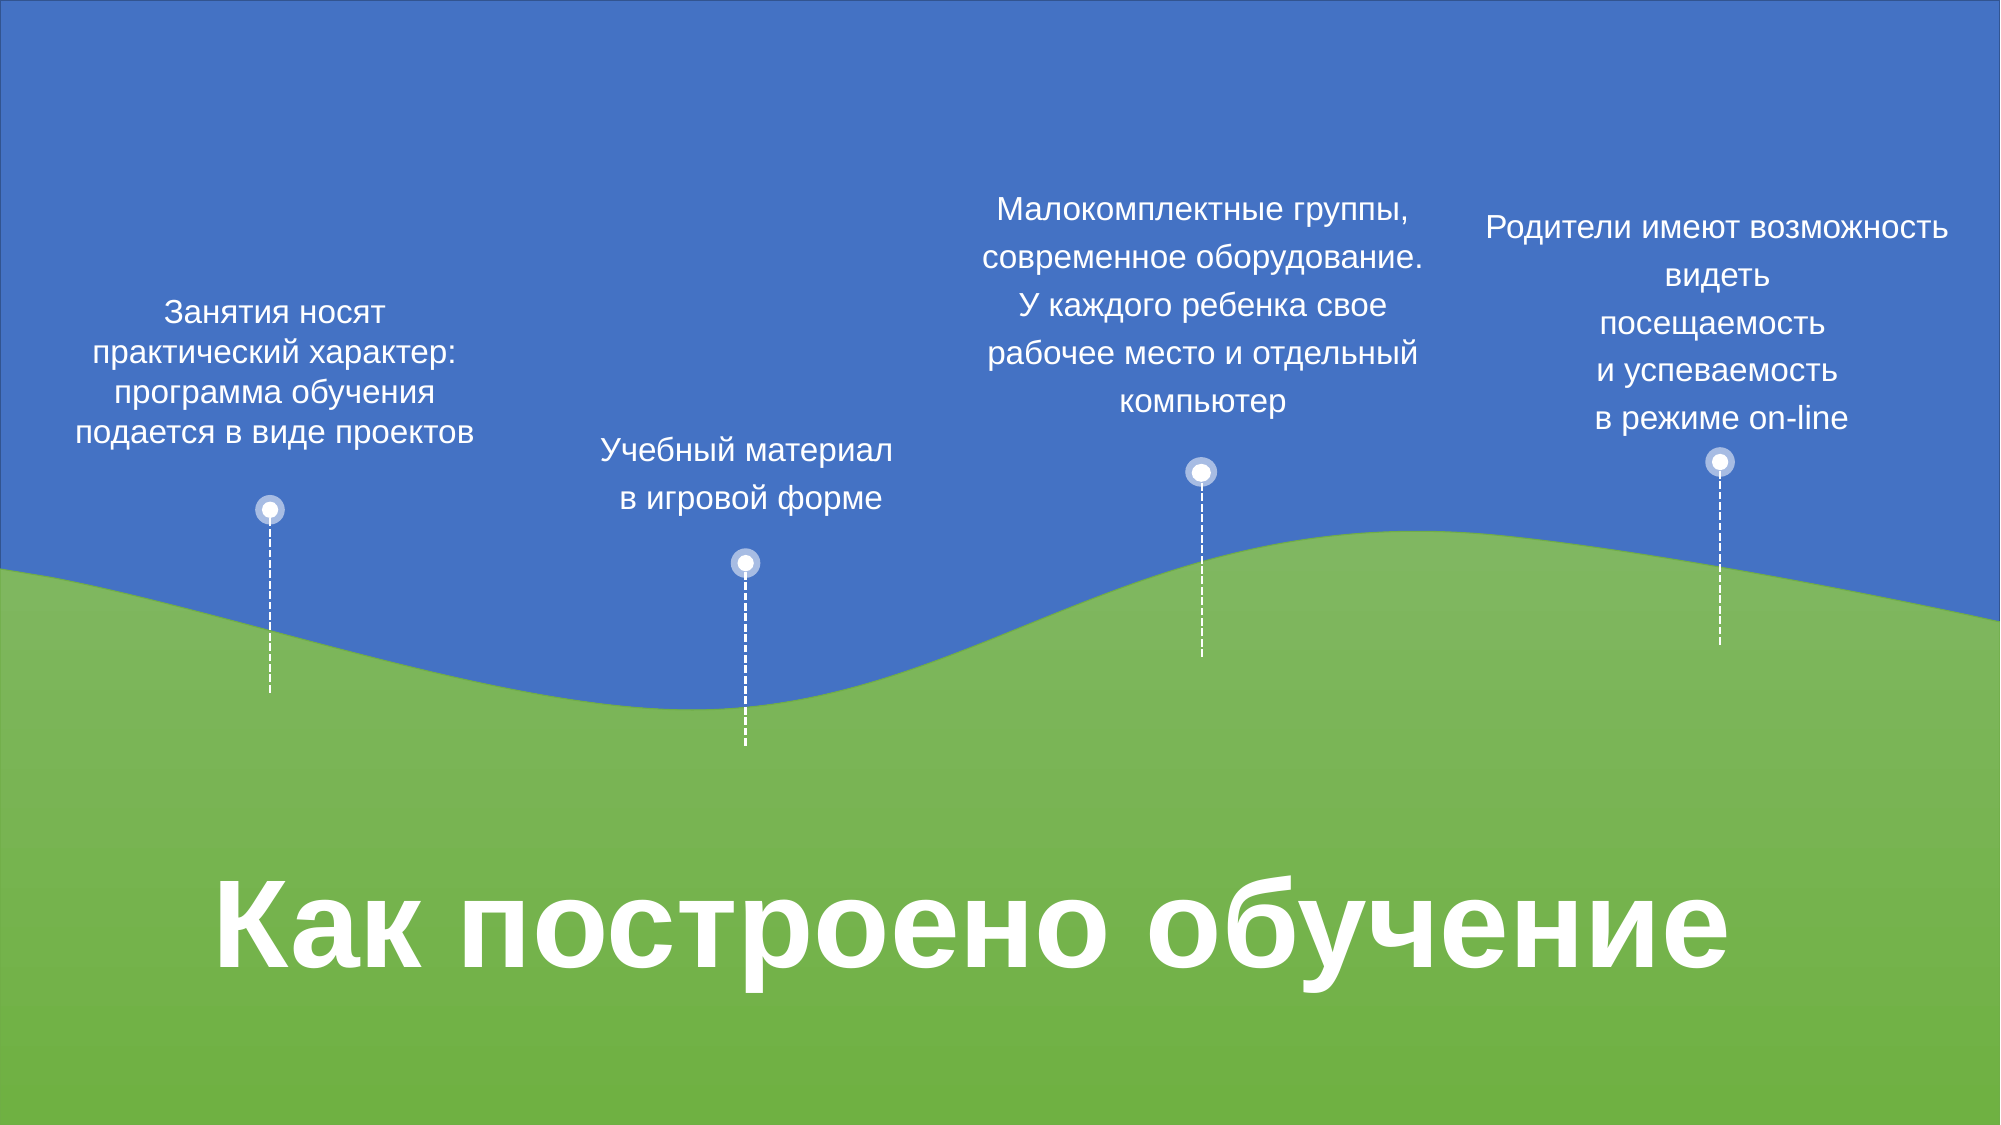

Малокомплектные группы, современное оборудование. У каждого ребенка свое рабочее место и отдельный компьютер

Родители имеют возможность видеть
посещаемость
и успеваемость
 в режиме on-line

Занятия носят практический характер:
программа обучения подается в виде проектов

Учебный материал
в игровой форме

Как построено обучение